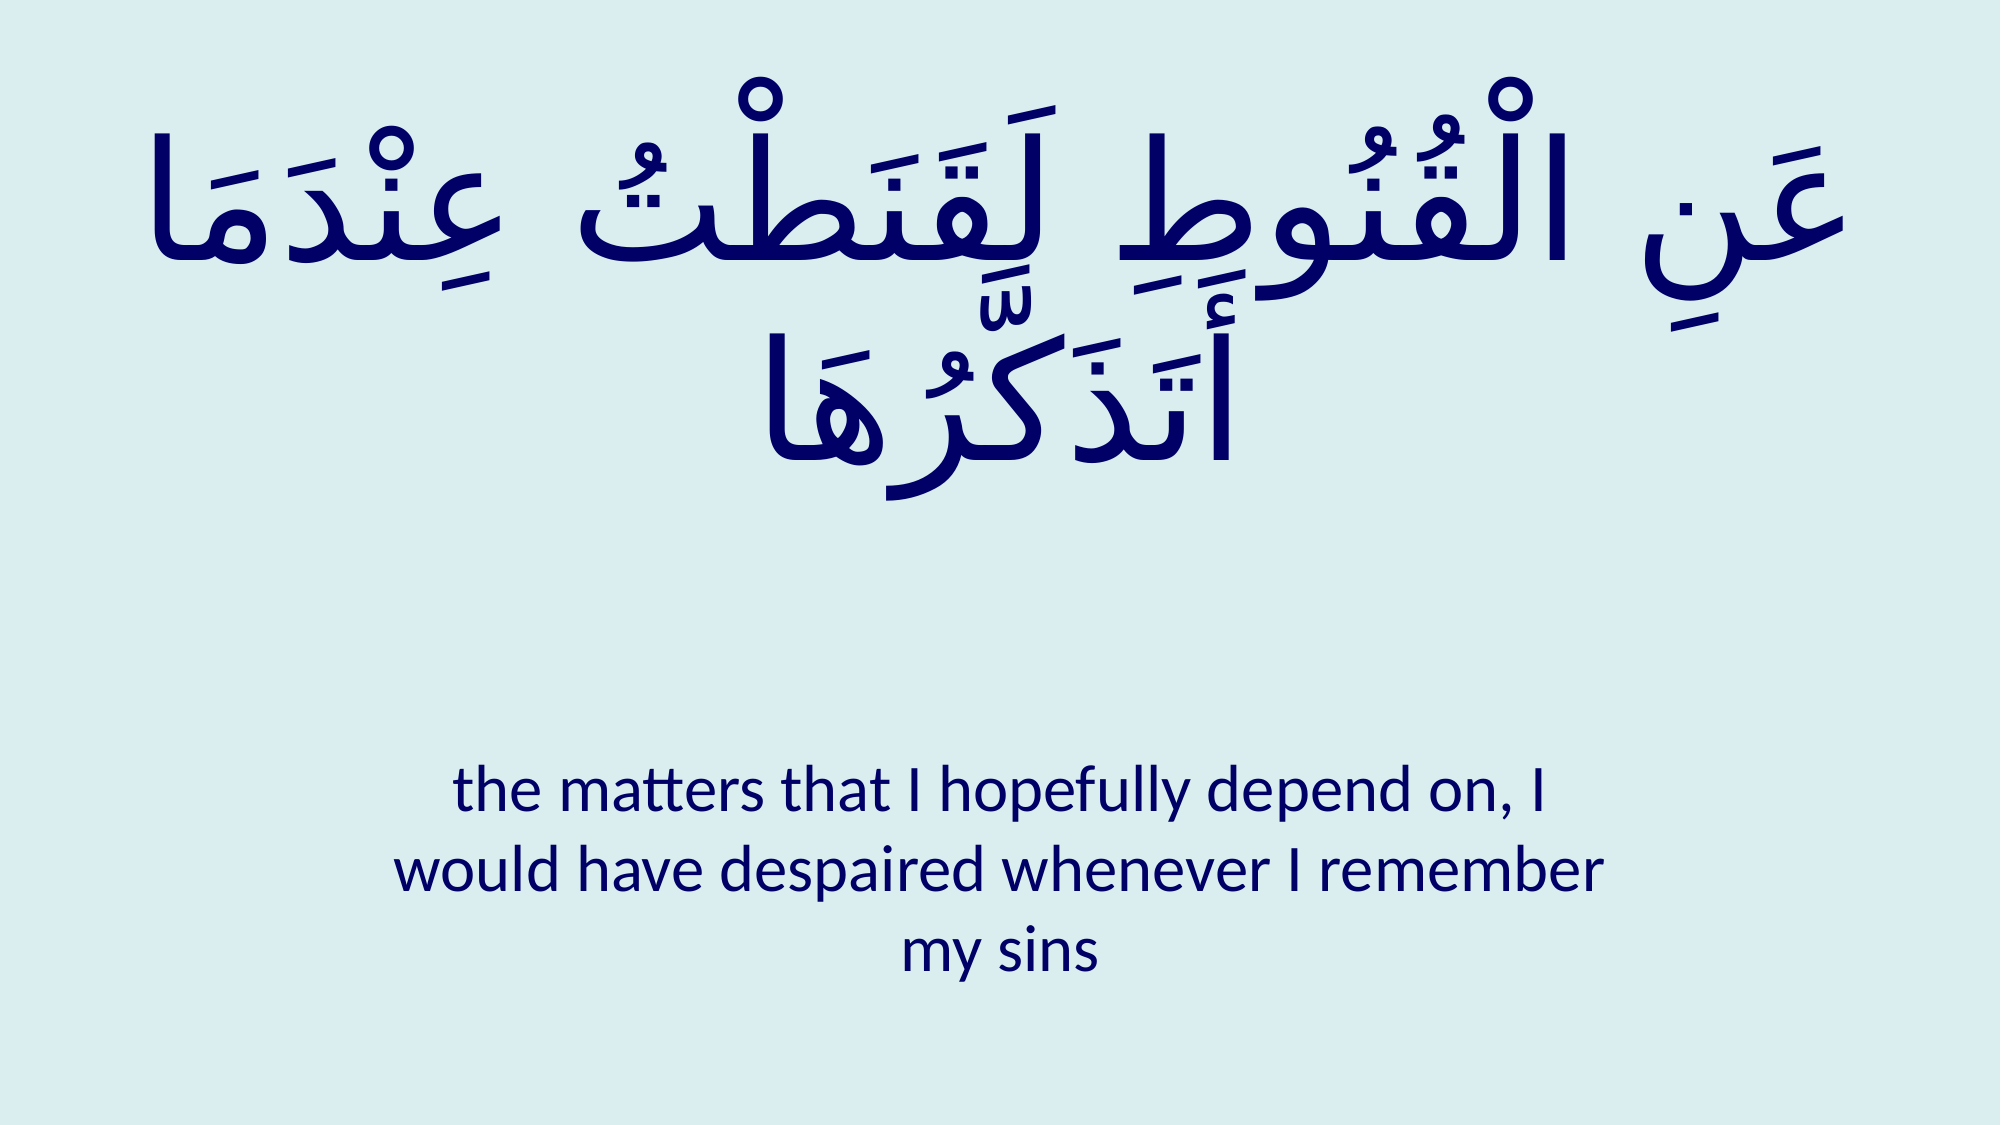

# عَنِ الْقُنُوطِ لَقَنَطْتُ عِنْدَمَا أَتَذَكَّرُهَا
the matters that I hopefully depend on, I would have despaired whenever I remember my sins